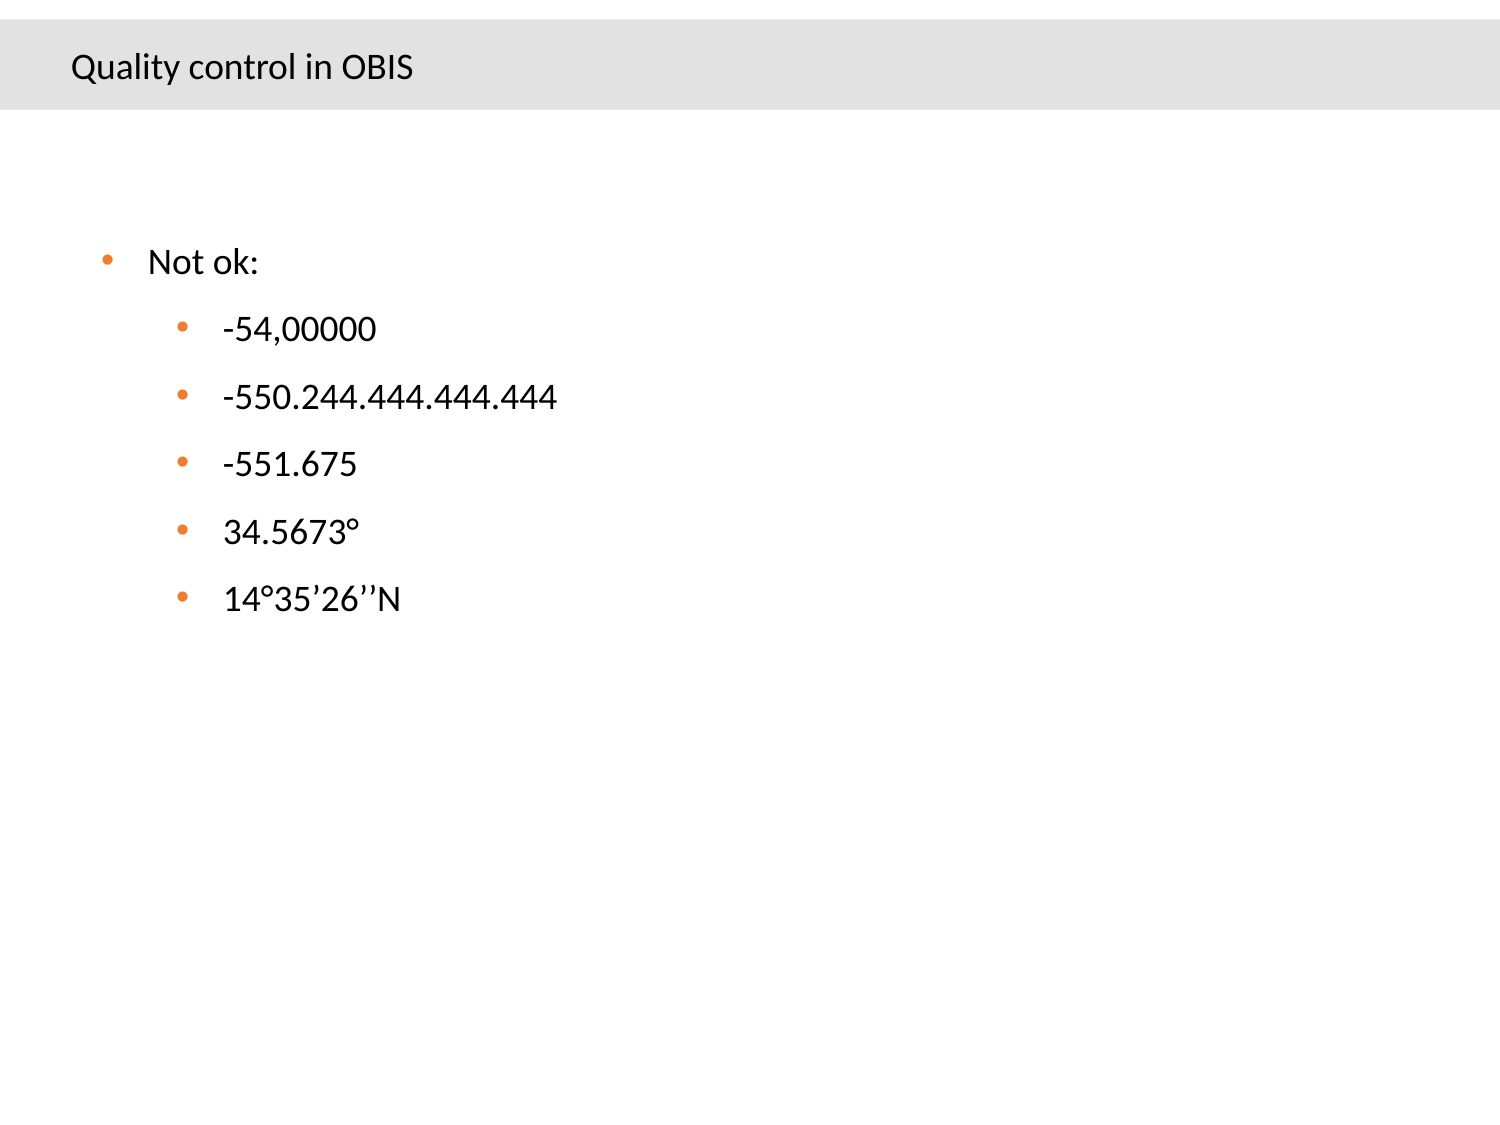

Quality control in OBIS
Not ok:
-54,00000
-550.244.444.444.444
-551.675
34.5673°
14°35’26’’N